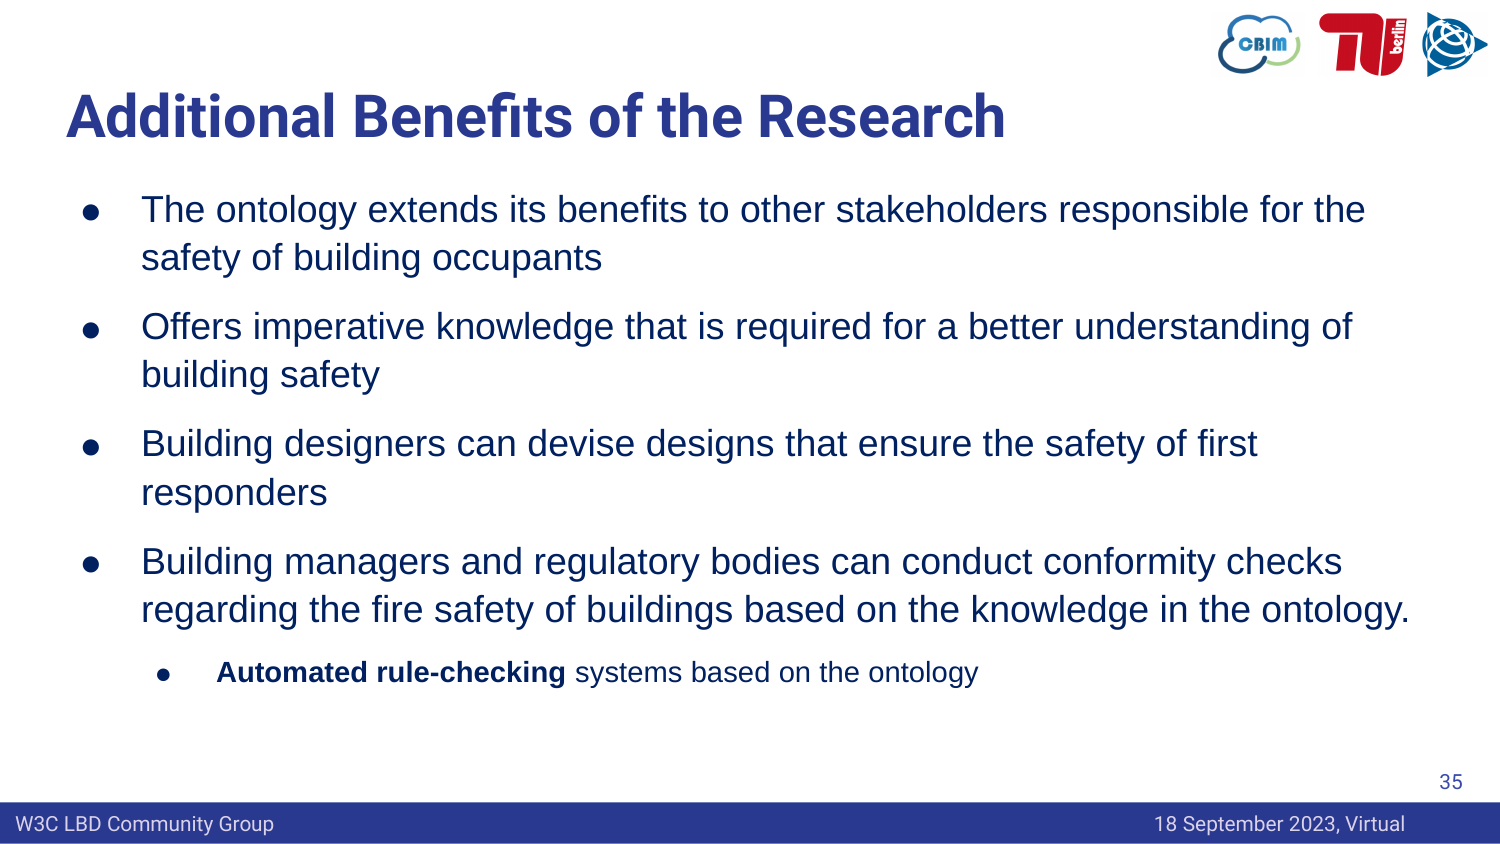

# Additional Benefits of the Research
The ontology extends its benefits to other stakeholders responsible for the safety of building occupants
Offers imperative knowledge that is required for a better understanding of building safety
Building designers can devise designs that ensure the safety of first responders
Building managers and regulatory bodies can conduct conformity checks regarding the fire safety of buildings based on the knowledge in the ontology.
Automated rule-checking systems based on the ontology
35